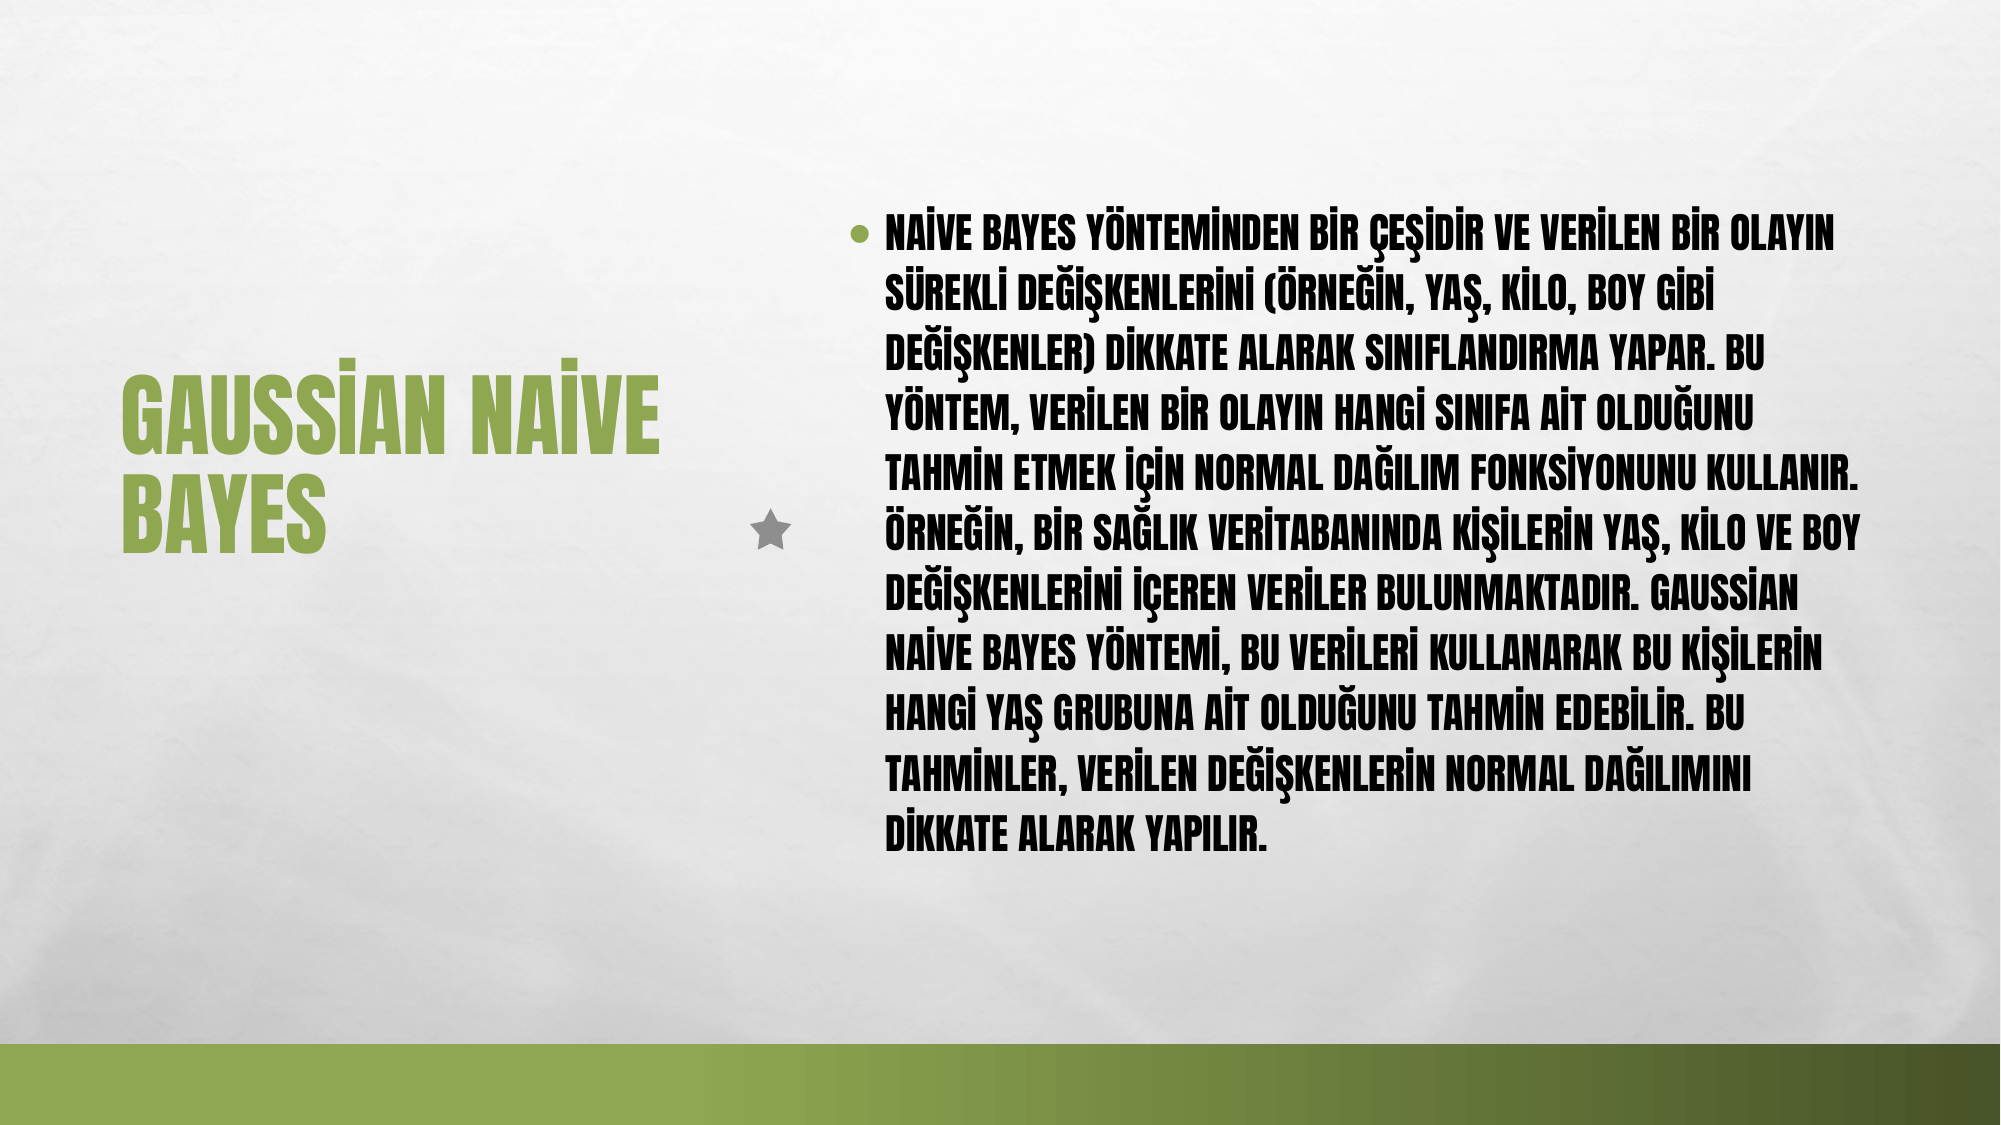

# Gaussian naive bayes
Naive bayes yönteminden bir çeşidir ve verilen bir olayın sürekli değişkenlerini (örneğin, yaş, kilo, boy gibi değişkenler) dikkate alarak sınıflandırma yapar. Bu yöntem, verilen bir olayın hangi sınıfa ait olduğunu tahmin etmek için normal dağılım fonksiyonunu kullanır. Örneğin, bir sağlık veritabanında kişilerin yaş, kilo ve boy değişkenlerini içeren veriler bulunmaktadır. Gaussian naive bayes yöntemi, bu verileri kullanarak bu kişilerin hangi yaş grubuna ait olduğunu tahmin edebilir. Bu tahminler, verilen değişkenlerin normal dağılımını dikkate alarak yapılır.